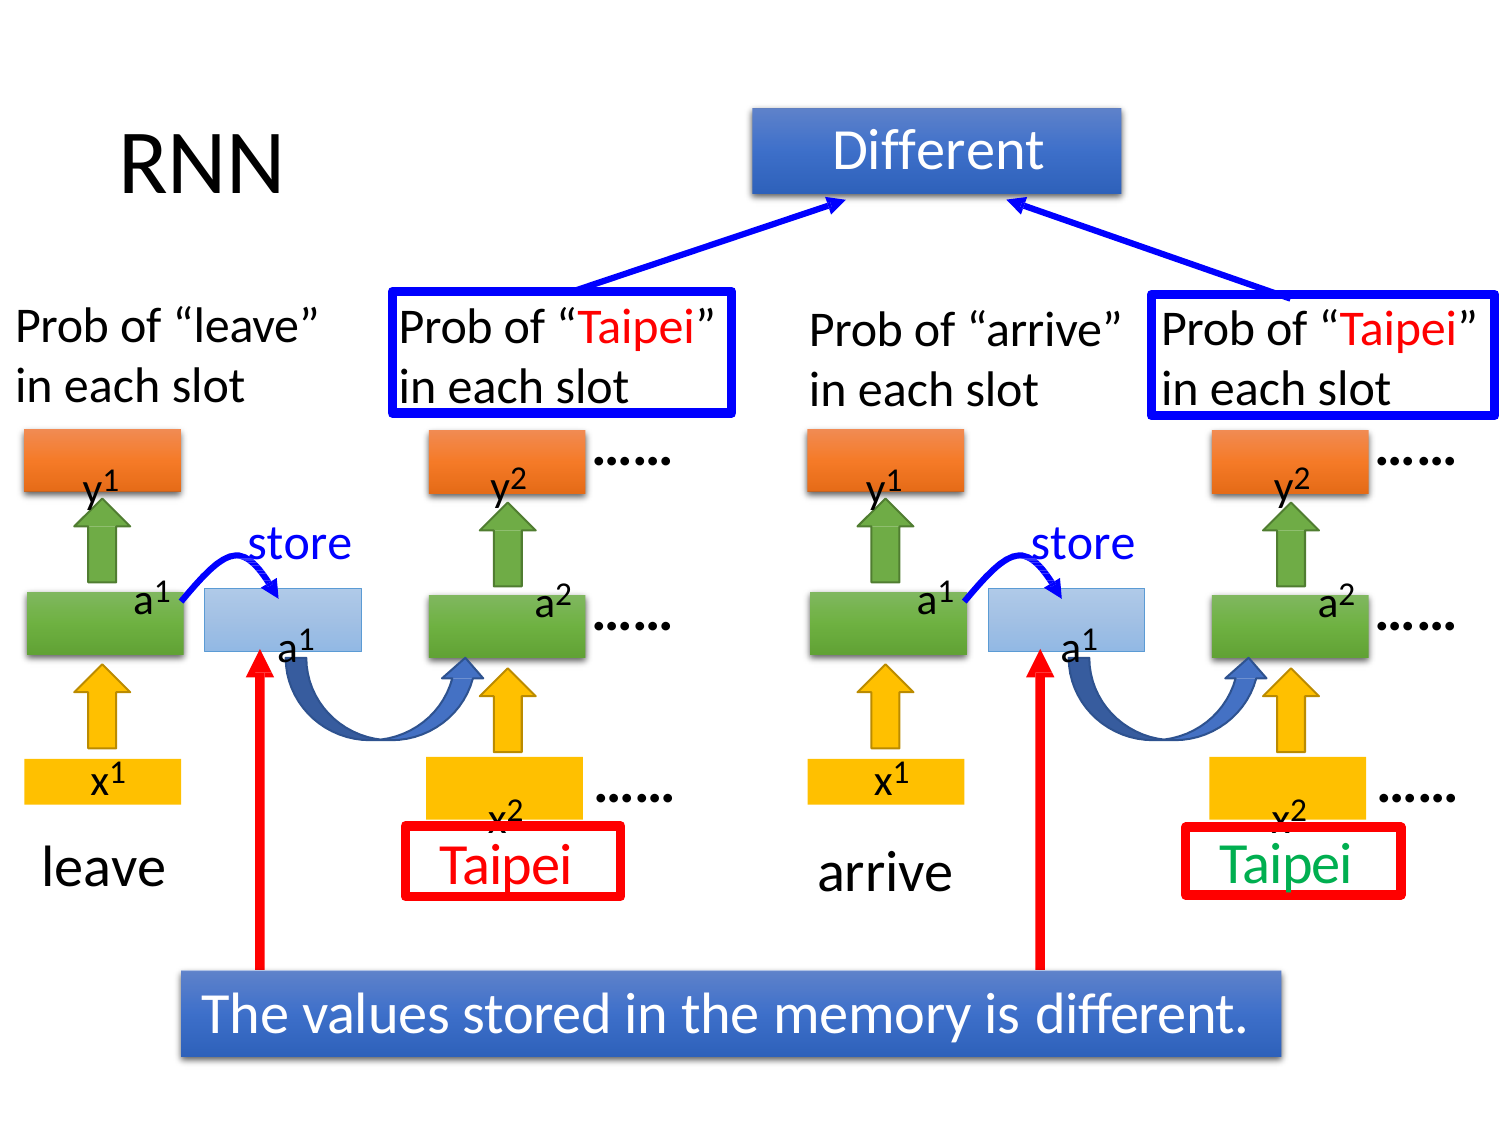

# Different

RNN
Prob of “leave”
in each slot

Prob of “Taipei”  in each slot
Prob of “Taipei”  in each slot
Prob of “arrive”
in each slot
……
……
y2
y2
y1
y1

store
store
a1
a1
a2
a2

……
……
a1
a1

……
……
x2
x2

x1
x1
Taipei
Taipei
leave
arrive

The values stored in the memory is different.